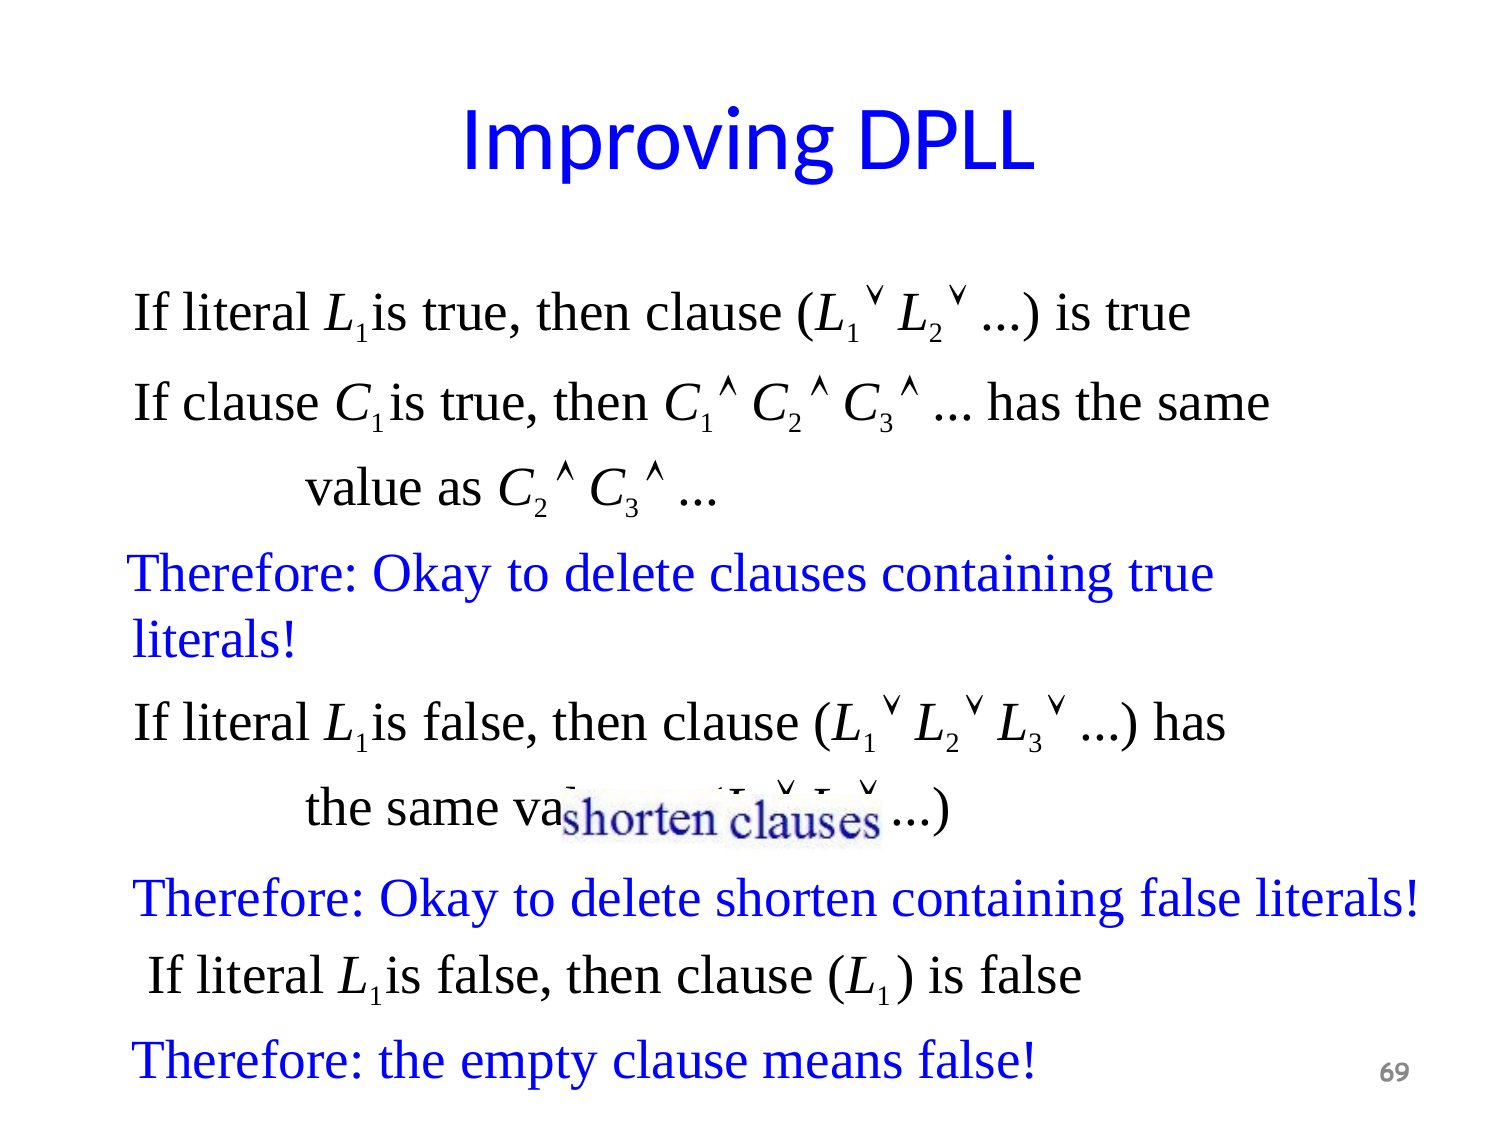

# Improving DPLL
If literal L1 is true, then clause (L1 ∨ L2 ∨ ...) is true
If clause C1 is true, then C1 ∧ C2 ∧ C3 ∧ ... has the same  value as C2 ∧ C3 ∧ ...
Therefore: Okay to delete clauses containing true literals!
If literal L1 is false, then clause (L1 ∨ L2 ∨ L3 ∨ ...) has  the same value as (L2 ∨ L3 ∨ ...)
Therefore: Okay to delete shorten containing false literals!  If literal L1 is false, then clause (L1 ) is false
Therefore: the empty clause means false!

69